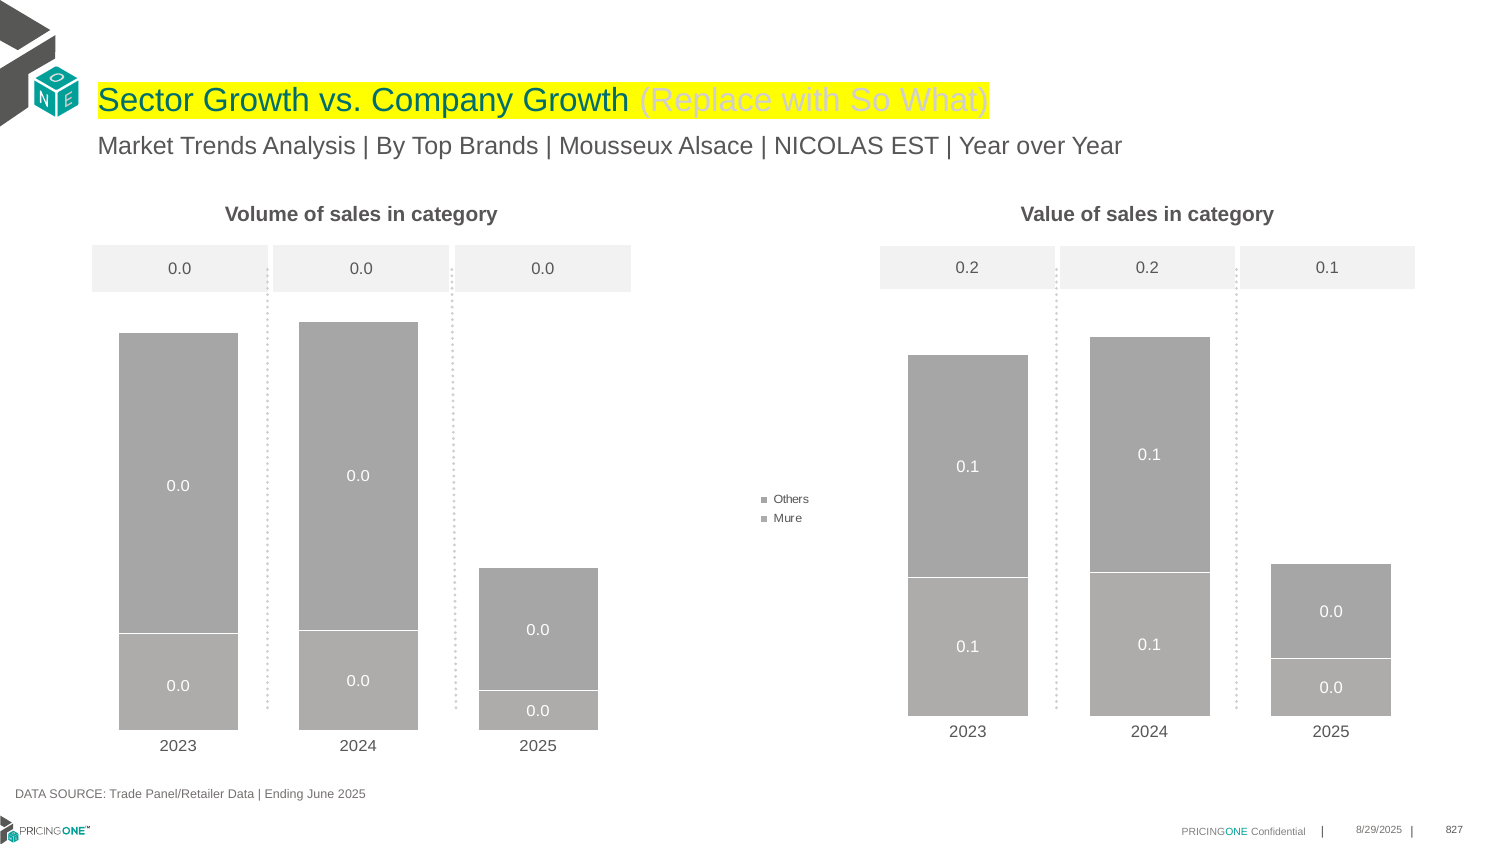

# Sector Growth vs. Company Growth (Replace with So What)
Market Trends Analysis | By Top Brands | Mousseux Alsace | NICOLAS EST | Year over Year
| Value of sales in category |  |  |
| --- | --- | --- |
| 0.2 | 0.2 | 0.1 |
| Volume of sales in category |  |  |
| --- | --- | --- |
| 0.0 | 0.0 | 0.0 |

### Chart

| Category | Mure | Others |
|---|---|---|
| 2023 | 0.066321 | 0.106325 |
| 2024 | 0.068446 | 0.113046 |
| 2025 | 0.027596 | 0.04524 |

### Chart

| Category | Mure | Others |
|---|---|---|
| 2023 | 0.002686 | 0.008341 |
| 2024 | 0.002775 | 0.008547 |
| 2025 | 0.001111 | 0.00341 |
DATA SOURCE: Trade Panel/Retailer Data | Ending June 2025

8/29/2025
827